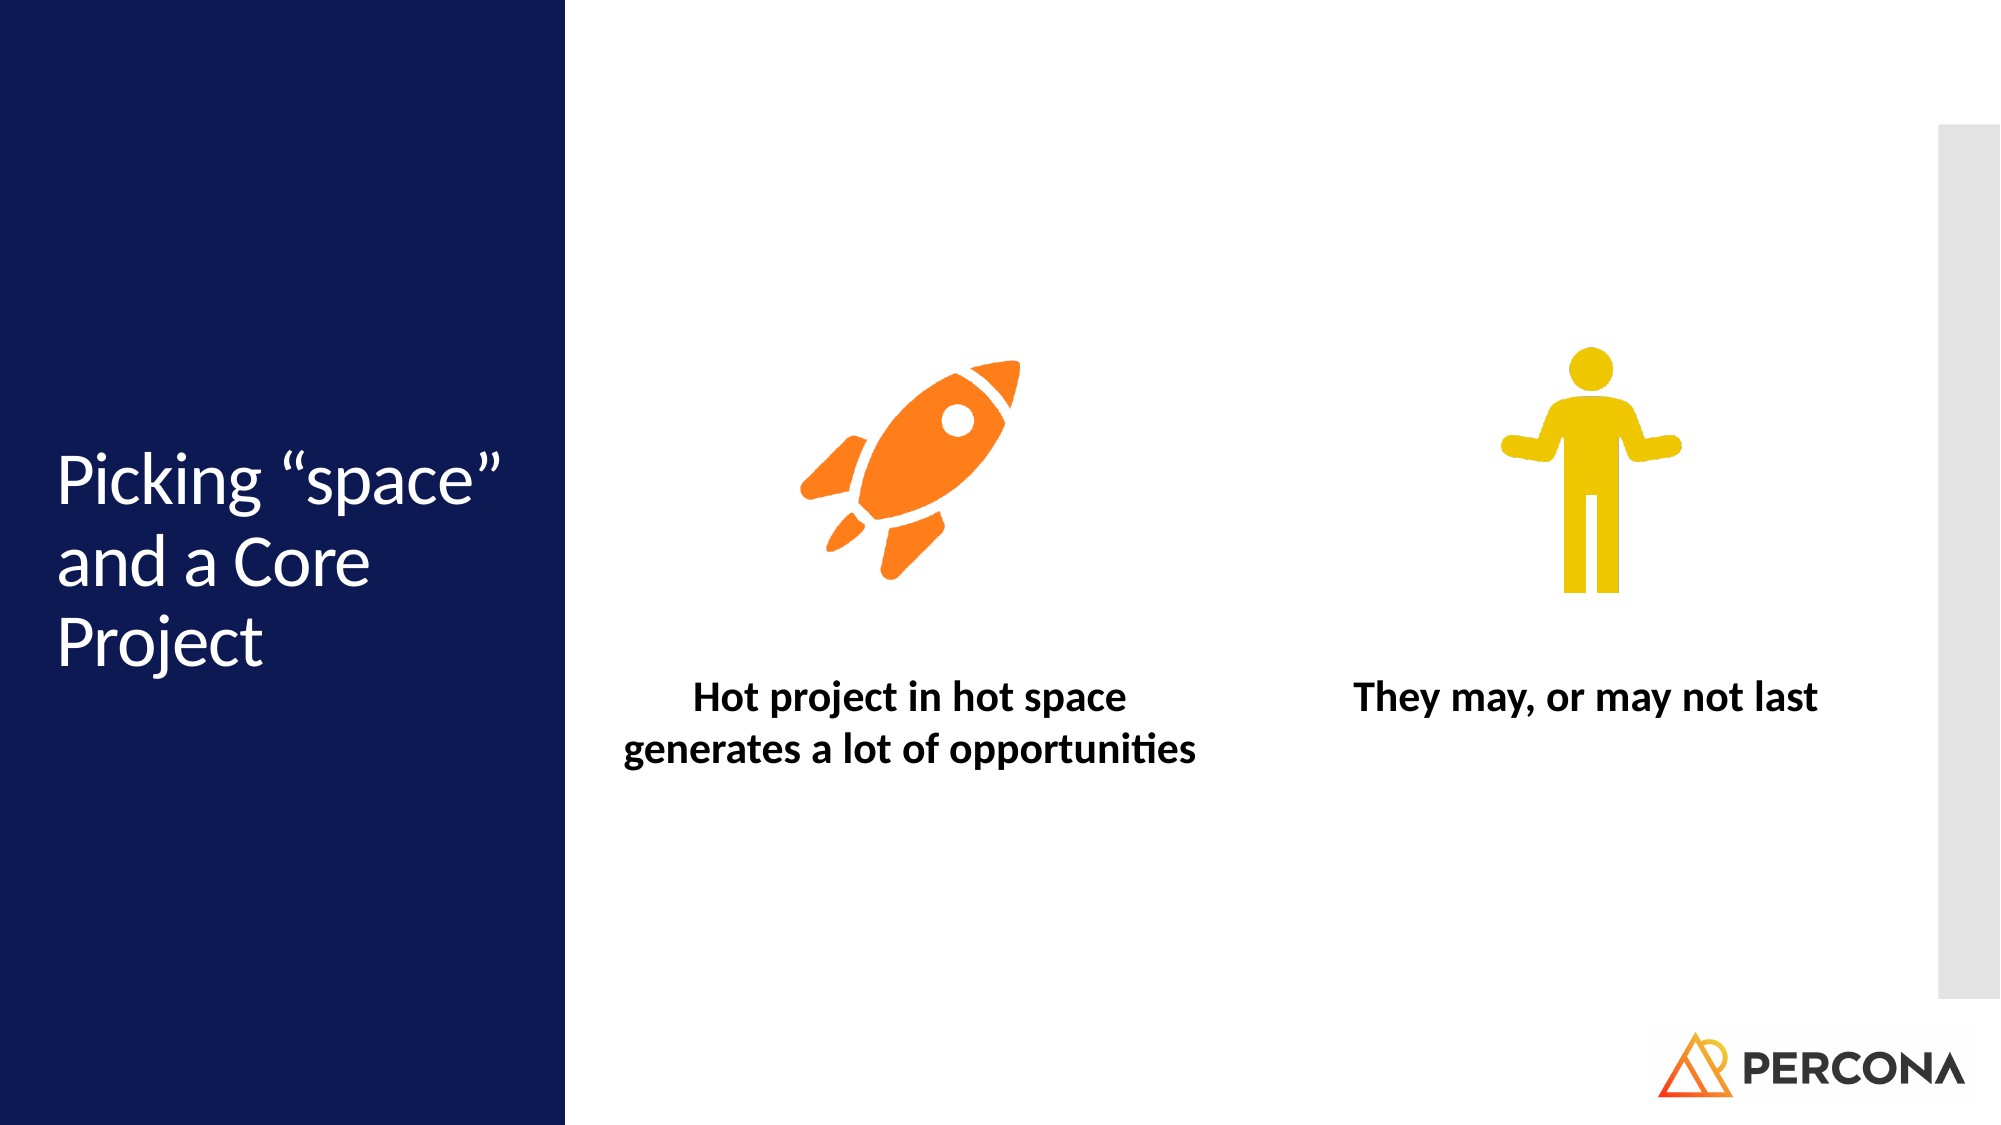

Hot project in hot space generates a lot of opportunities
They may, or may not last
# Picking “space” and a Core Project